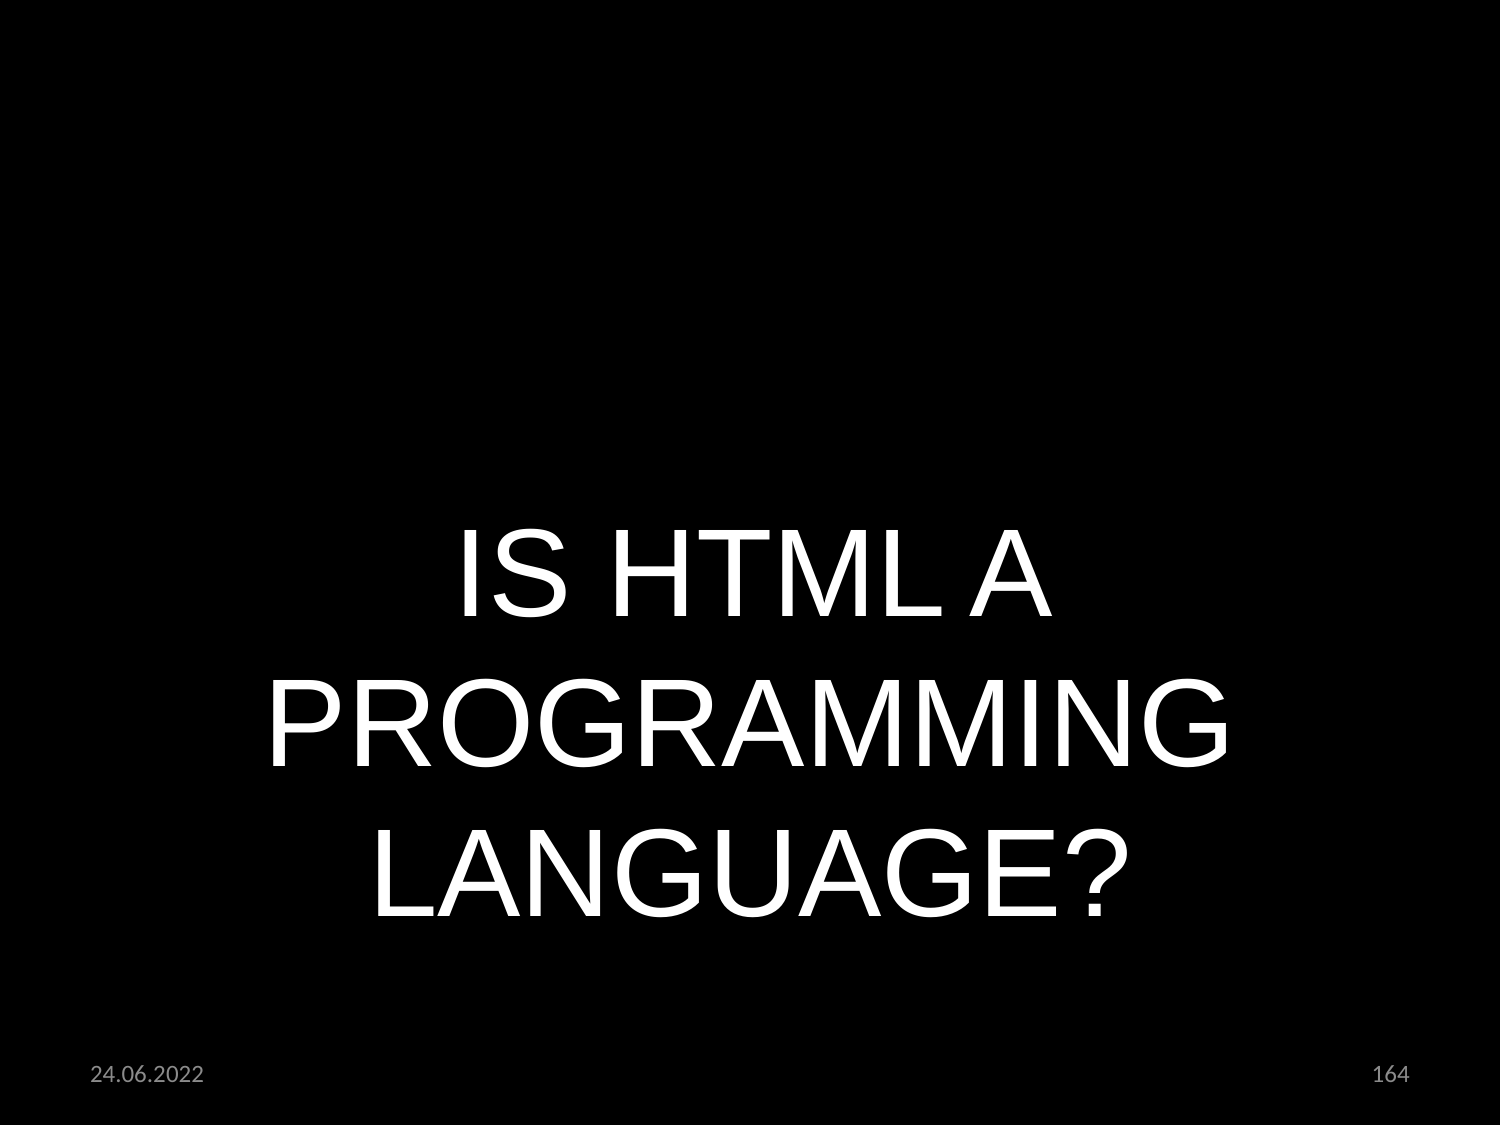

IS HTML A PROGRAMMING LANGUAGE?
24.06.2022
164